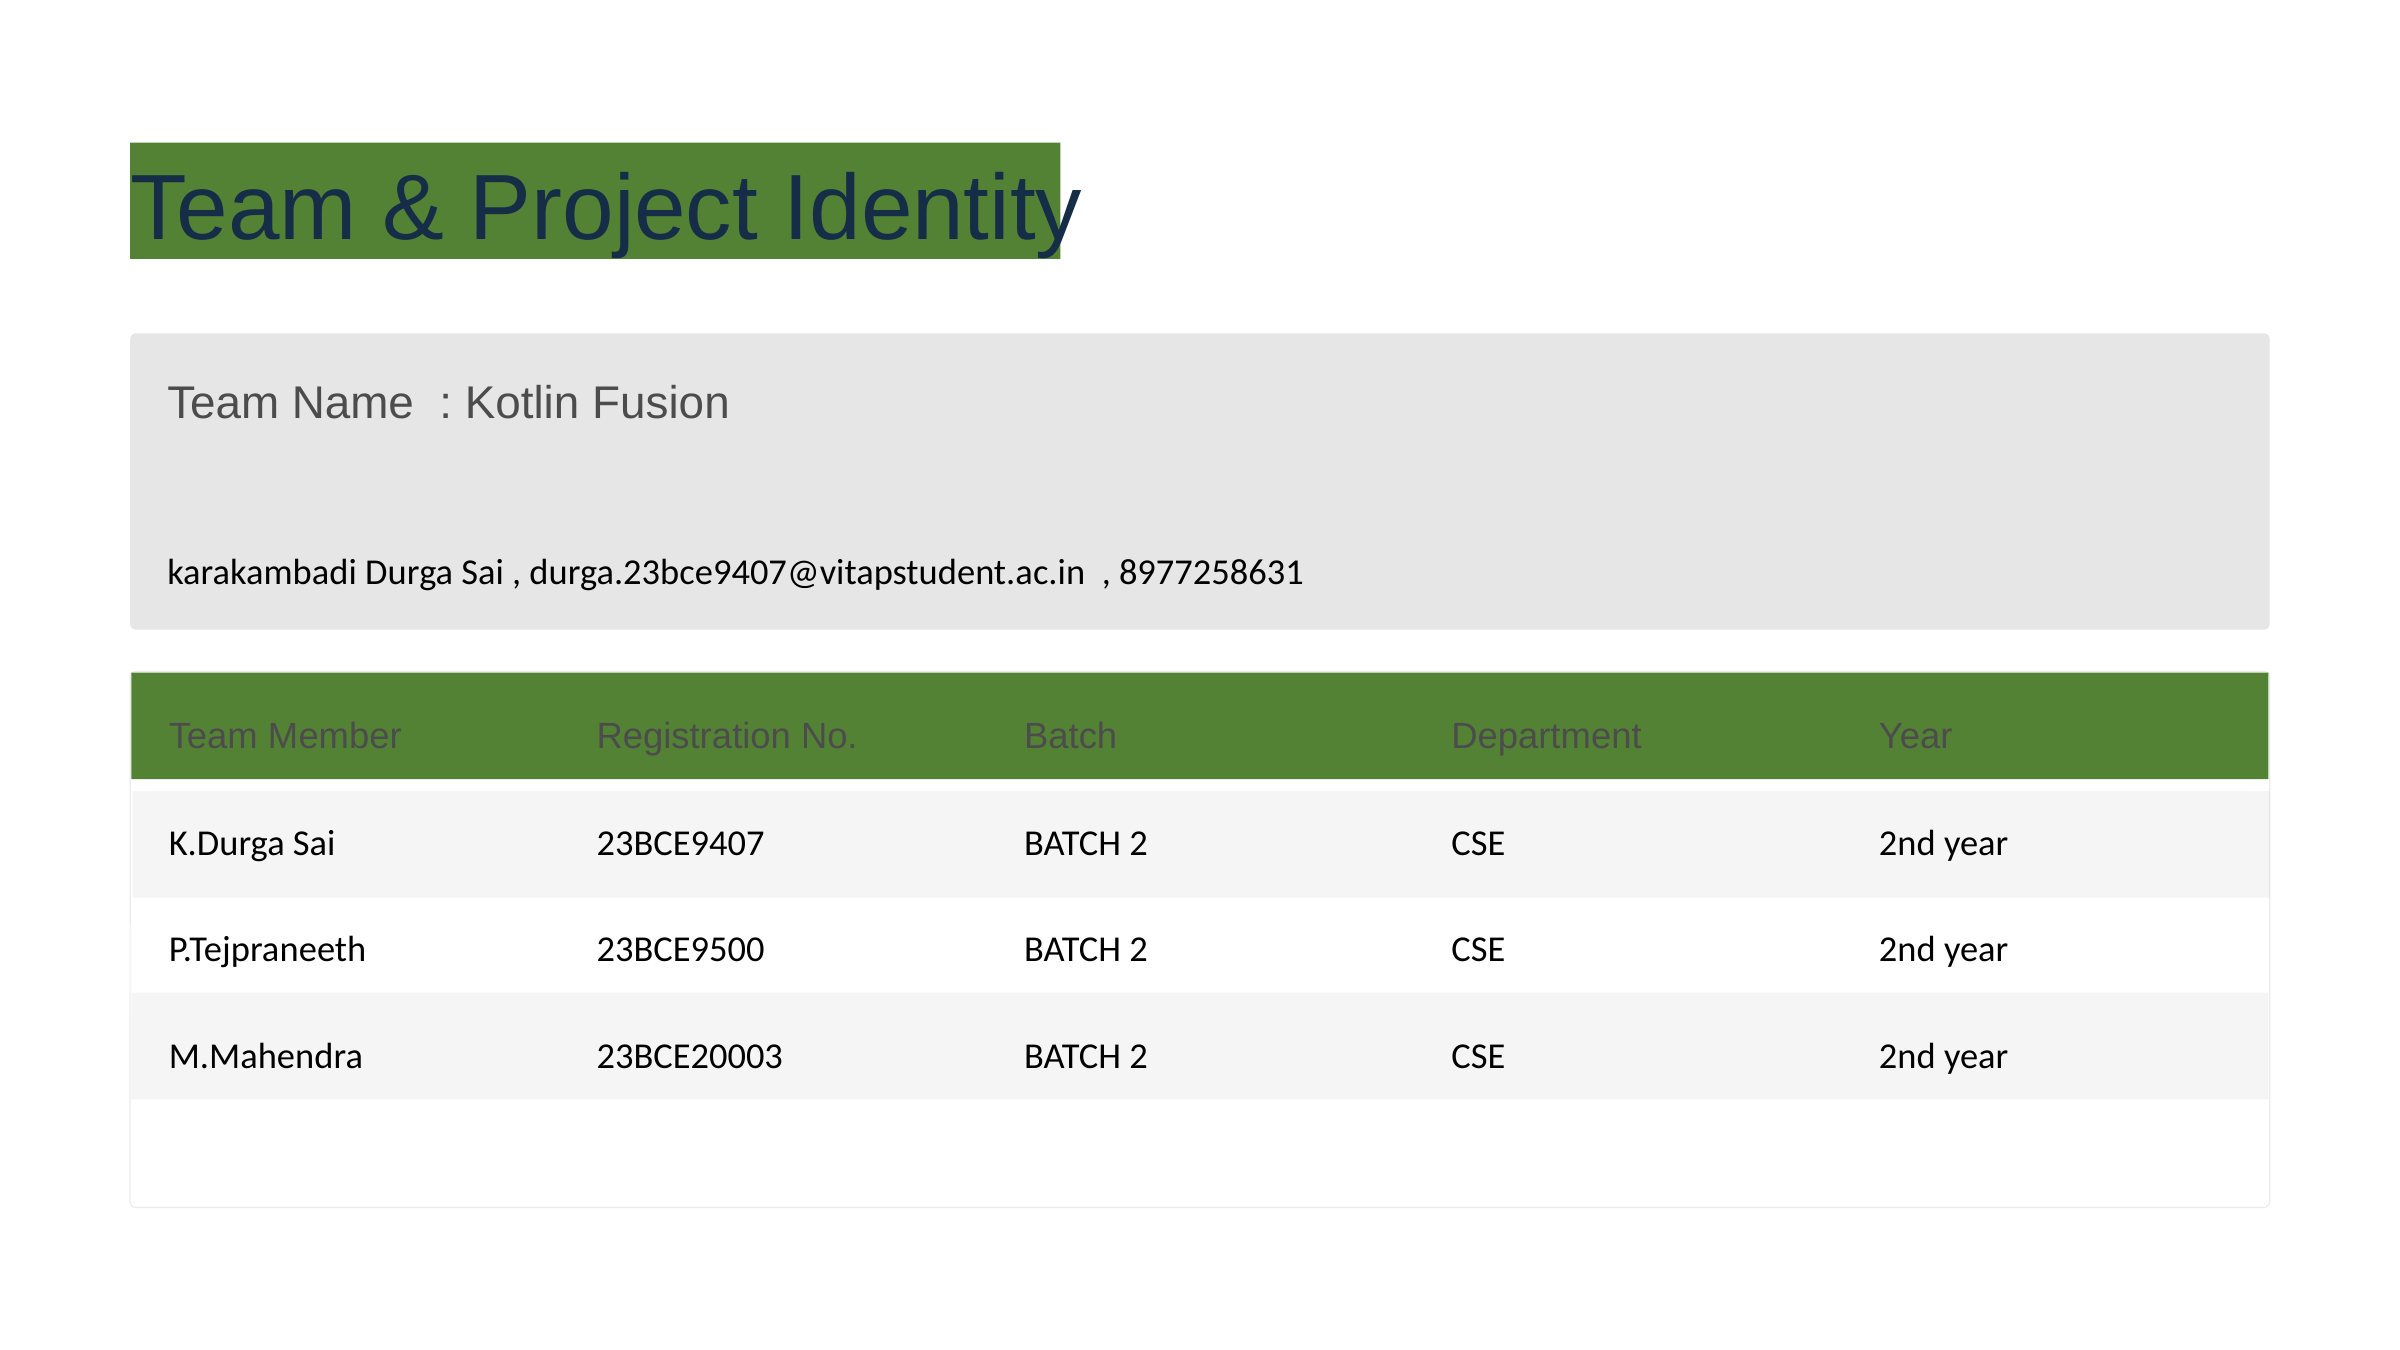

Team & Project Identity

Team Name  : Kotlin Fusion

karakambadi Durga Sai , durga.23bce9407@vitapstudent.ac.in  , 8977258631

Team Member
Registration No.
Batch
Department
Year

K.Durga Sai
23BCE9407
BATCH 2
CSE
2nd year

P.Tejpraneeth
23BCE9500
BATCH 2
CSE
2nd year

M.Mahendra
23BCE20003
BATCH 2
CSE
2nd year